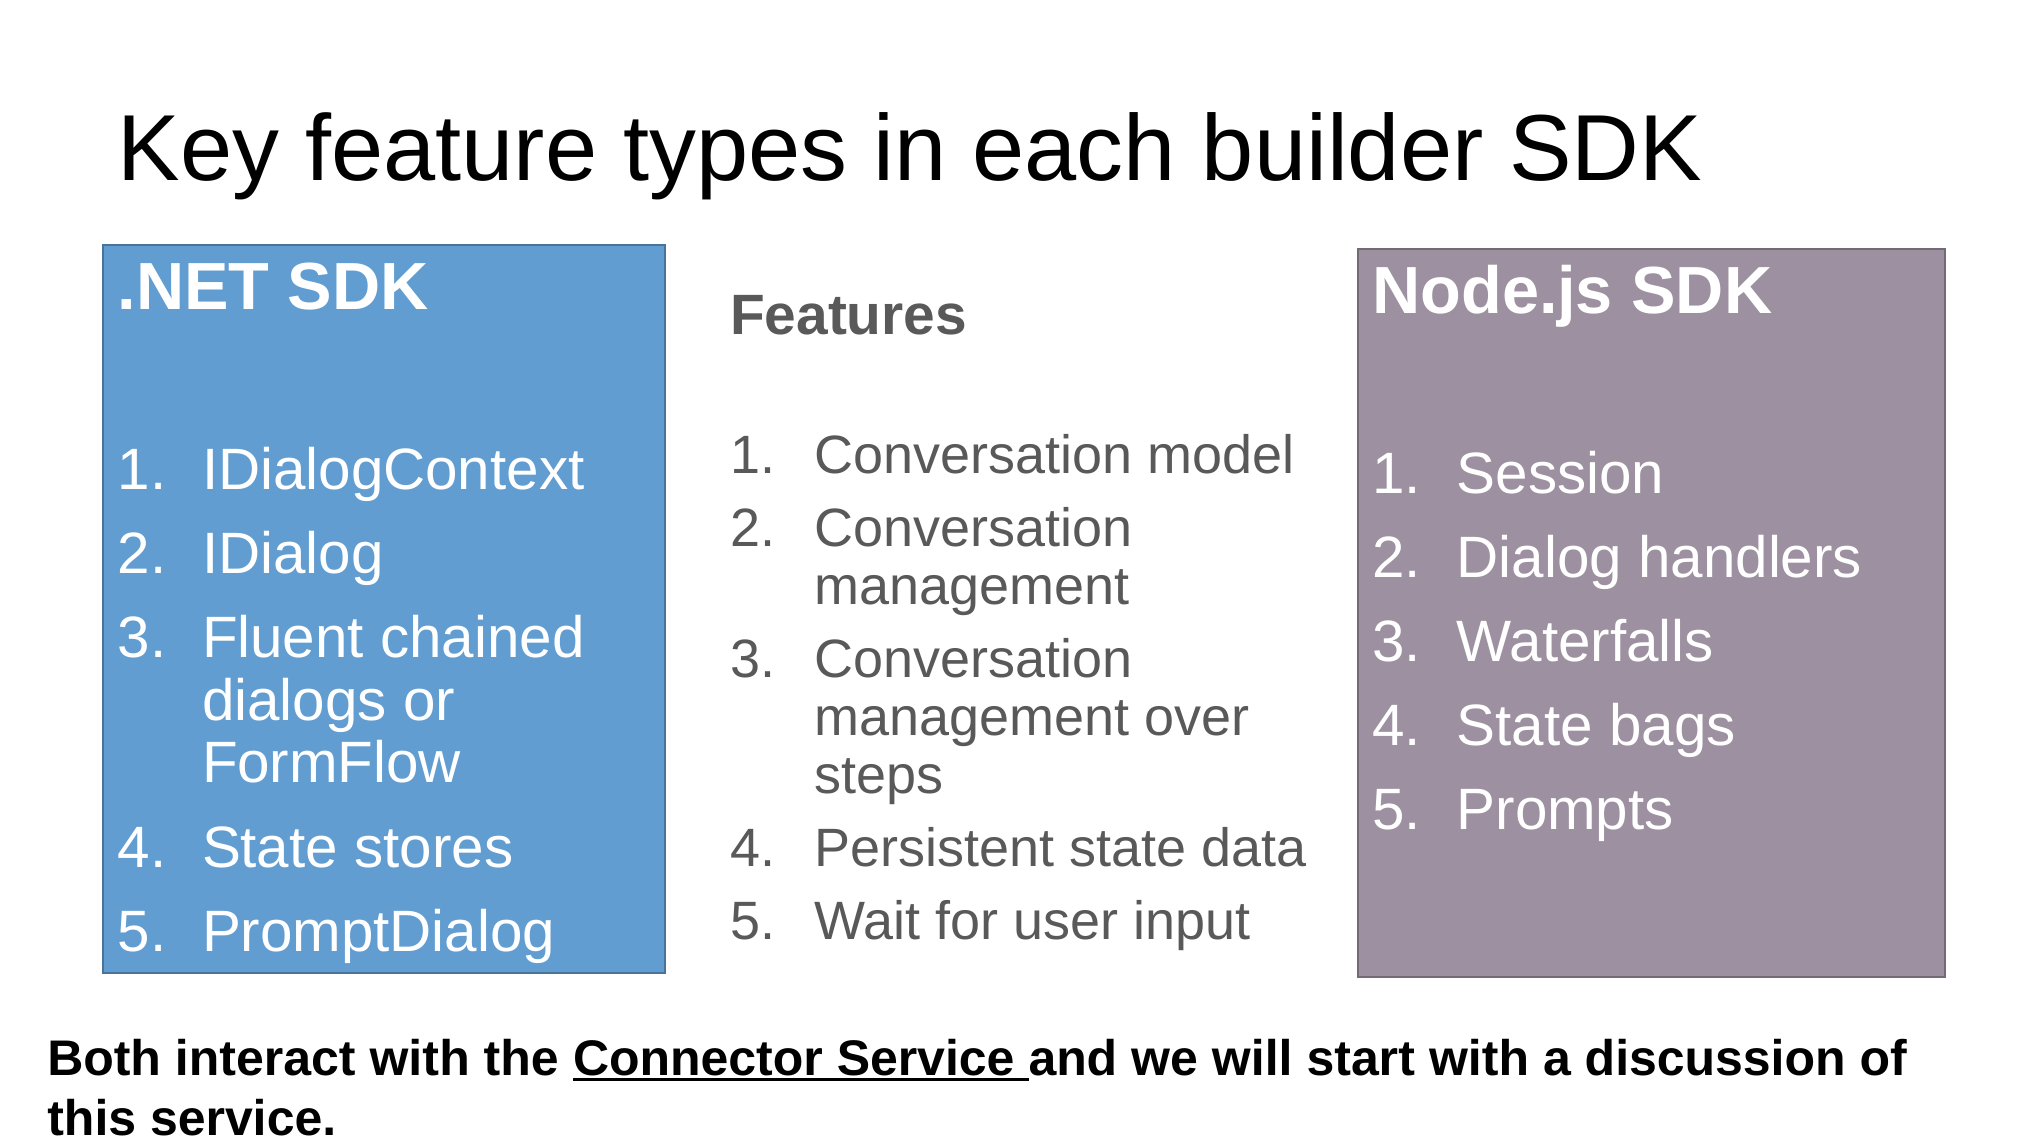

# Key feature types in each builder SDK
.NET SDK

IDialogContext
IDialog
Fluent chained dialogs or FormFlow
State stores
PromptDialog
Features

Conversation model
Conversation management
Conversation management over steps
Persistent state data
Wait for user input
Node.js SDK

Session
Dialog handlers
Waterfalls
State bags
Prompts
Both interact with the Connector Service and we will start with a discussion of this service.